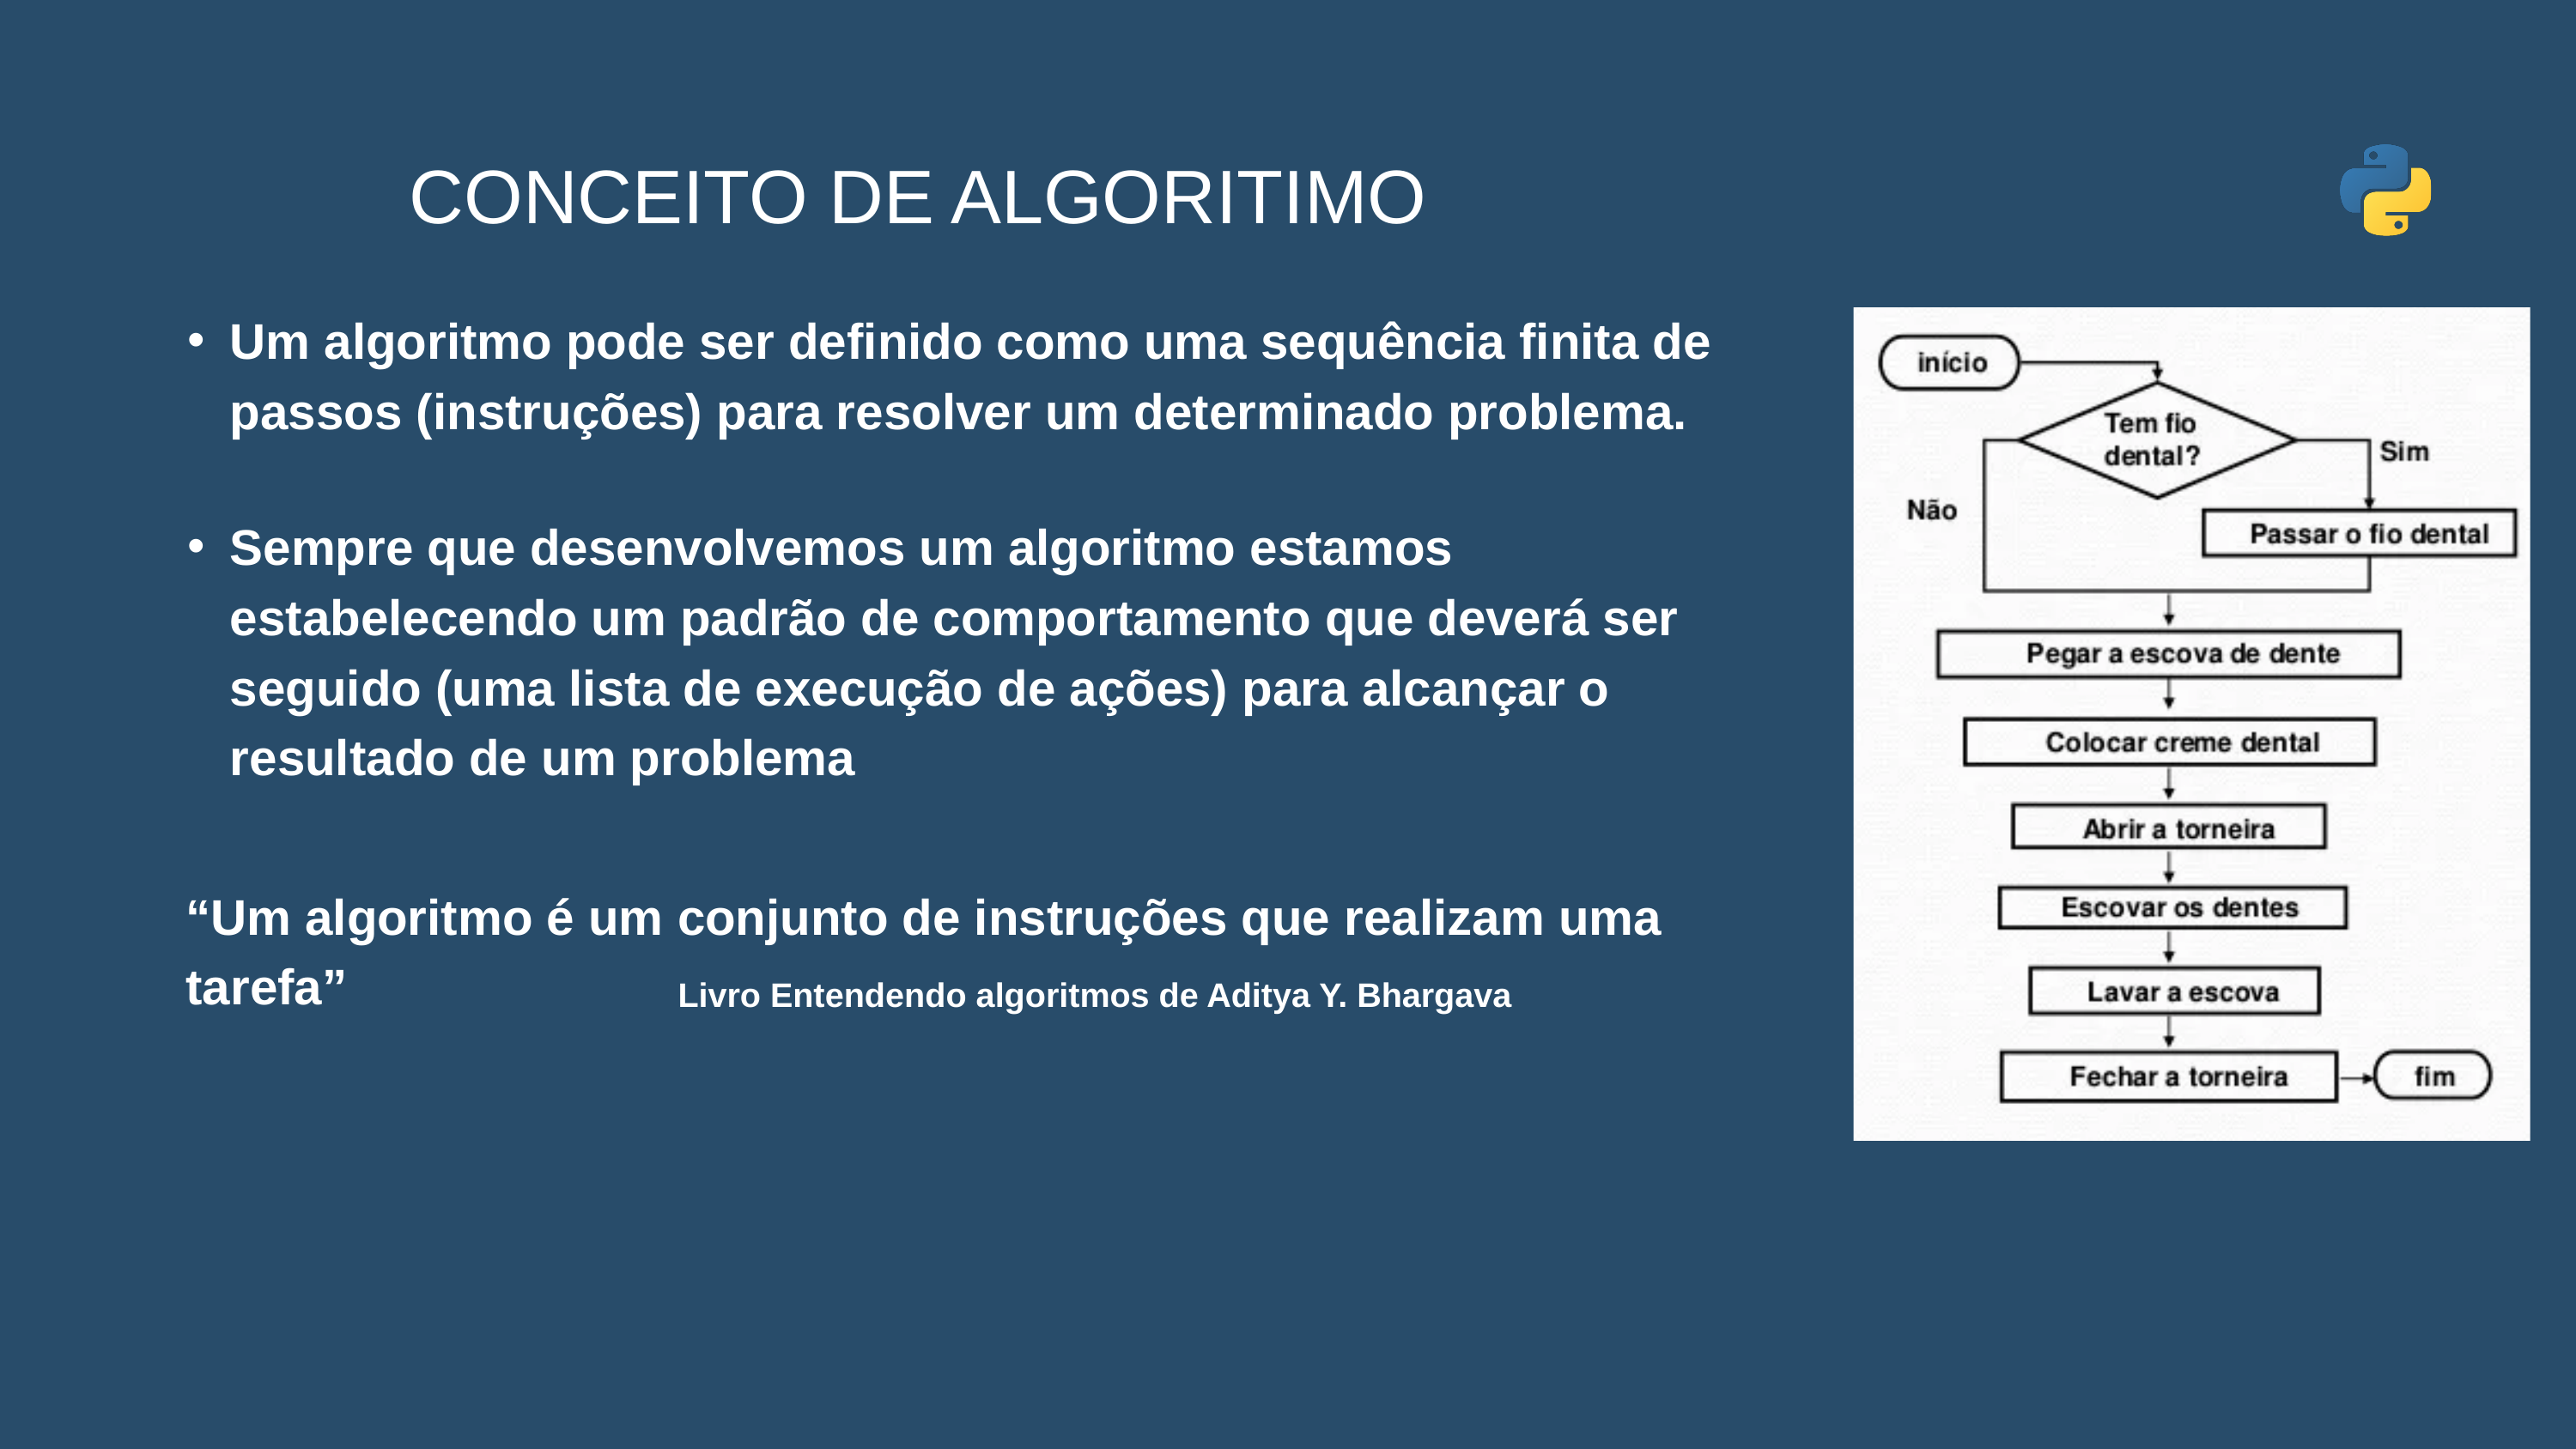

CONCEITO DE ALGORITIMO

Um algoritmo pode ser definido como uma sequência finita de passos (instruções) para resolver um determinado problema.

Sempre que desenvolvemos um algoritmo estamos estabelecendo um padrão de comportamento que deverá ser seguido (uma lista de execução de ações) para alcançar o resultado de um problema
“Um algoritmo é um conjunto de instruções que realizam uma tarefa”
Livro Entendendo algoritmos de Aditya Y. Bhargava